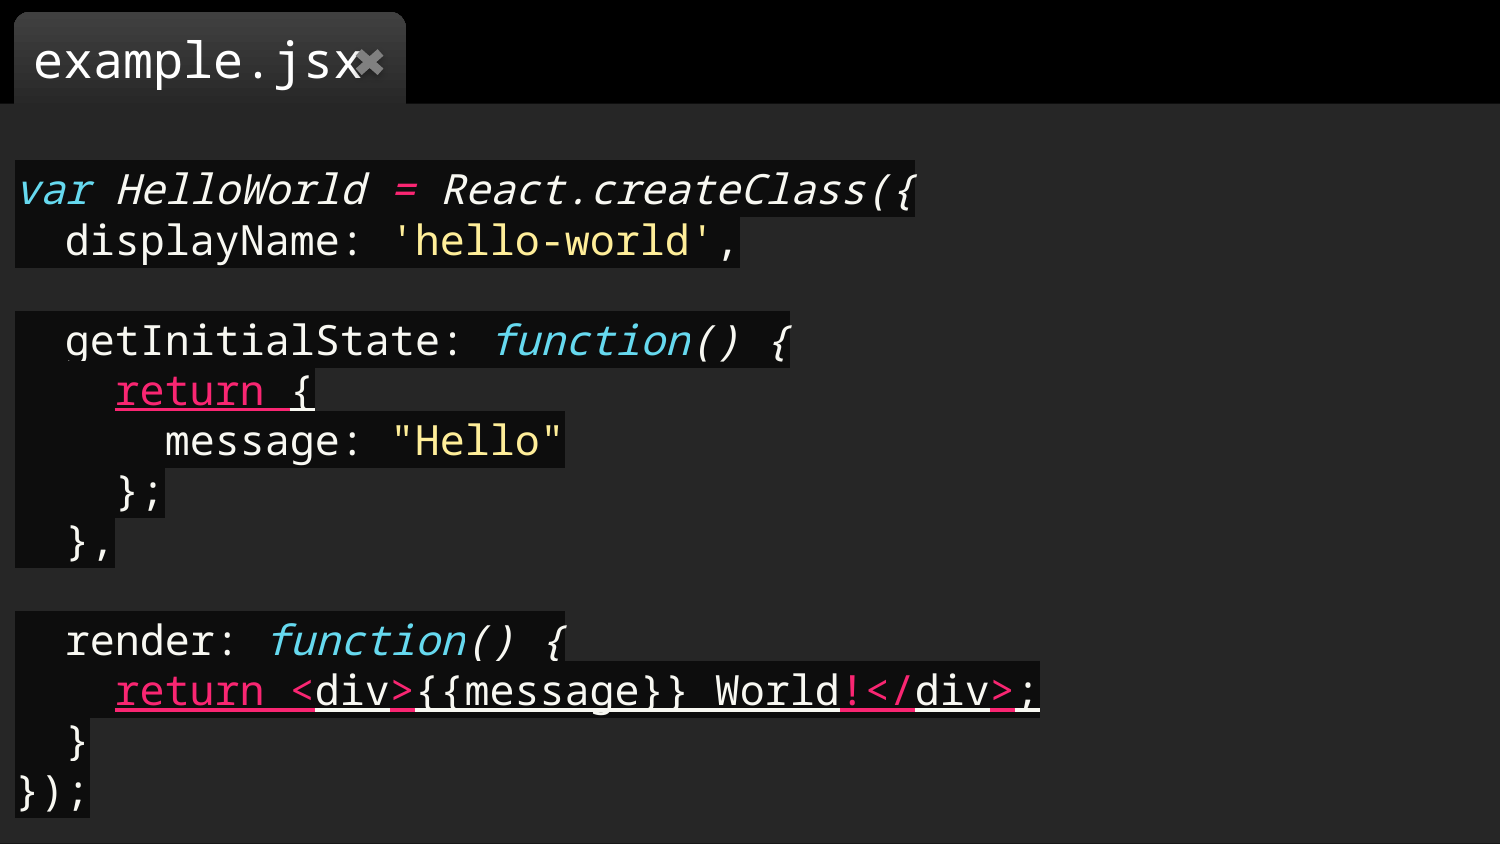

example.jsx

var HelloWorld = React.createClass({
  displayName: 'hello-world',

  getInitialState: function() {
    return {
      message: "Hello"
    };
  },

  render: function() {
    return <div>{{message}} World!</div>;
  }
});